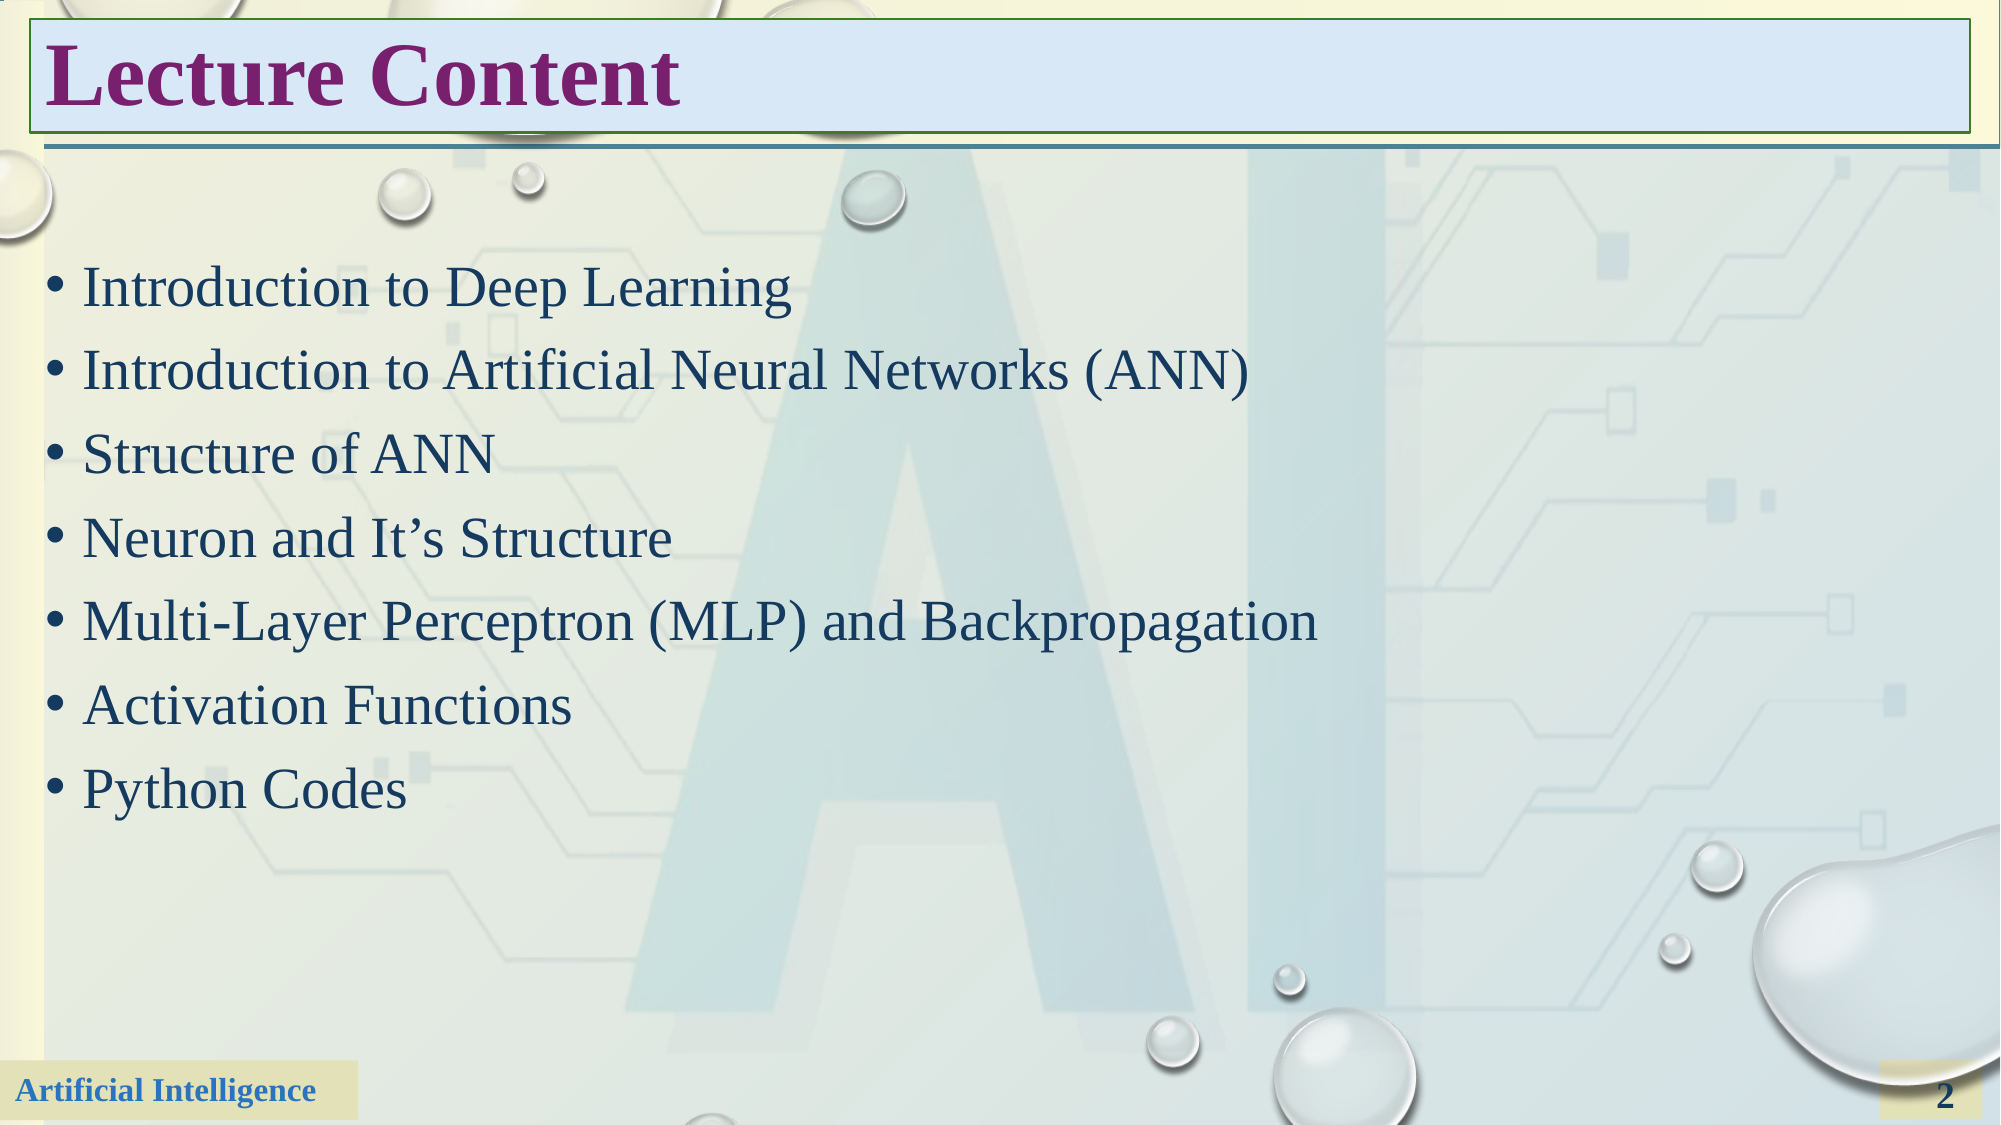

# Lecture Content

Introduction to Deep Learning
Introduction to Artificial Neural Networks (ANN)
Structure of ANN
Neuron and It’s Structure
Multi-Layer Perceptron (MLP) and Backpropagation
Activation Functions
Python Codes
2